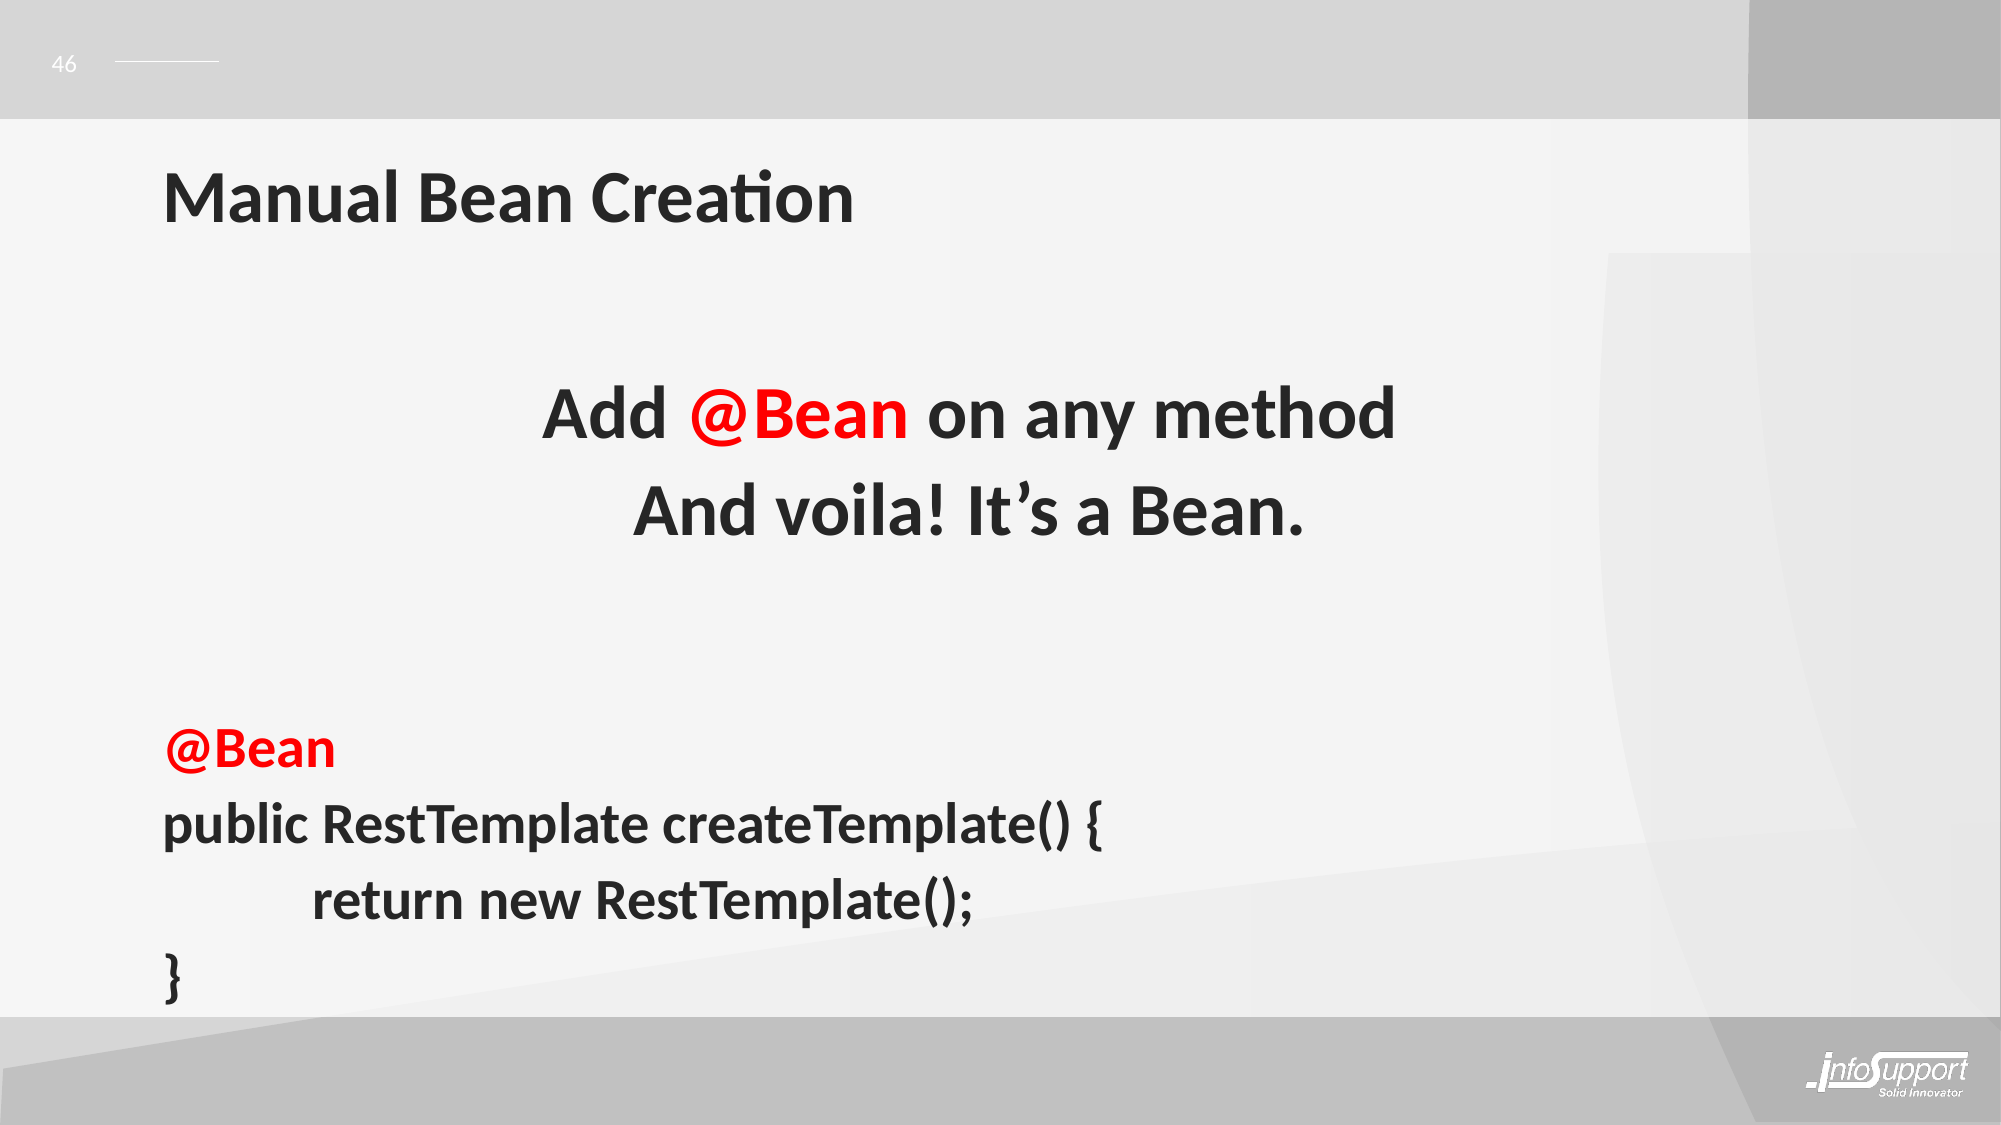

46
# Manual Bean Creation

Add @Bean on any method
And voila! It’s a Bean.

@Bean
public RestTemplate createTemplate() {
	return new RestTemplate();
}